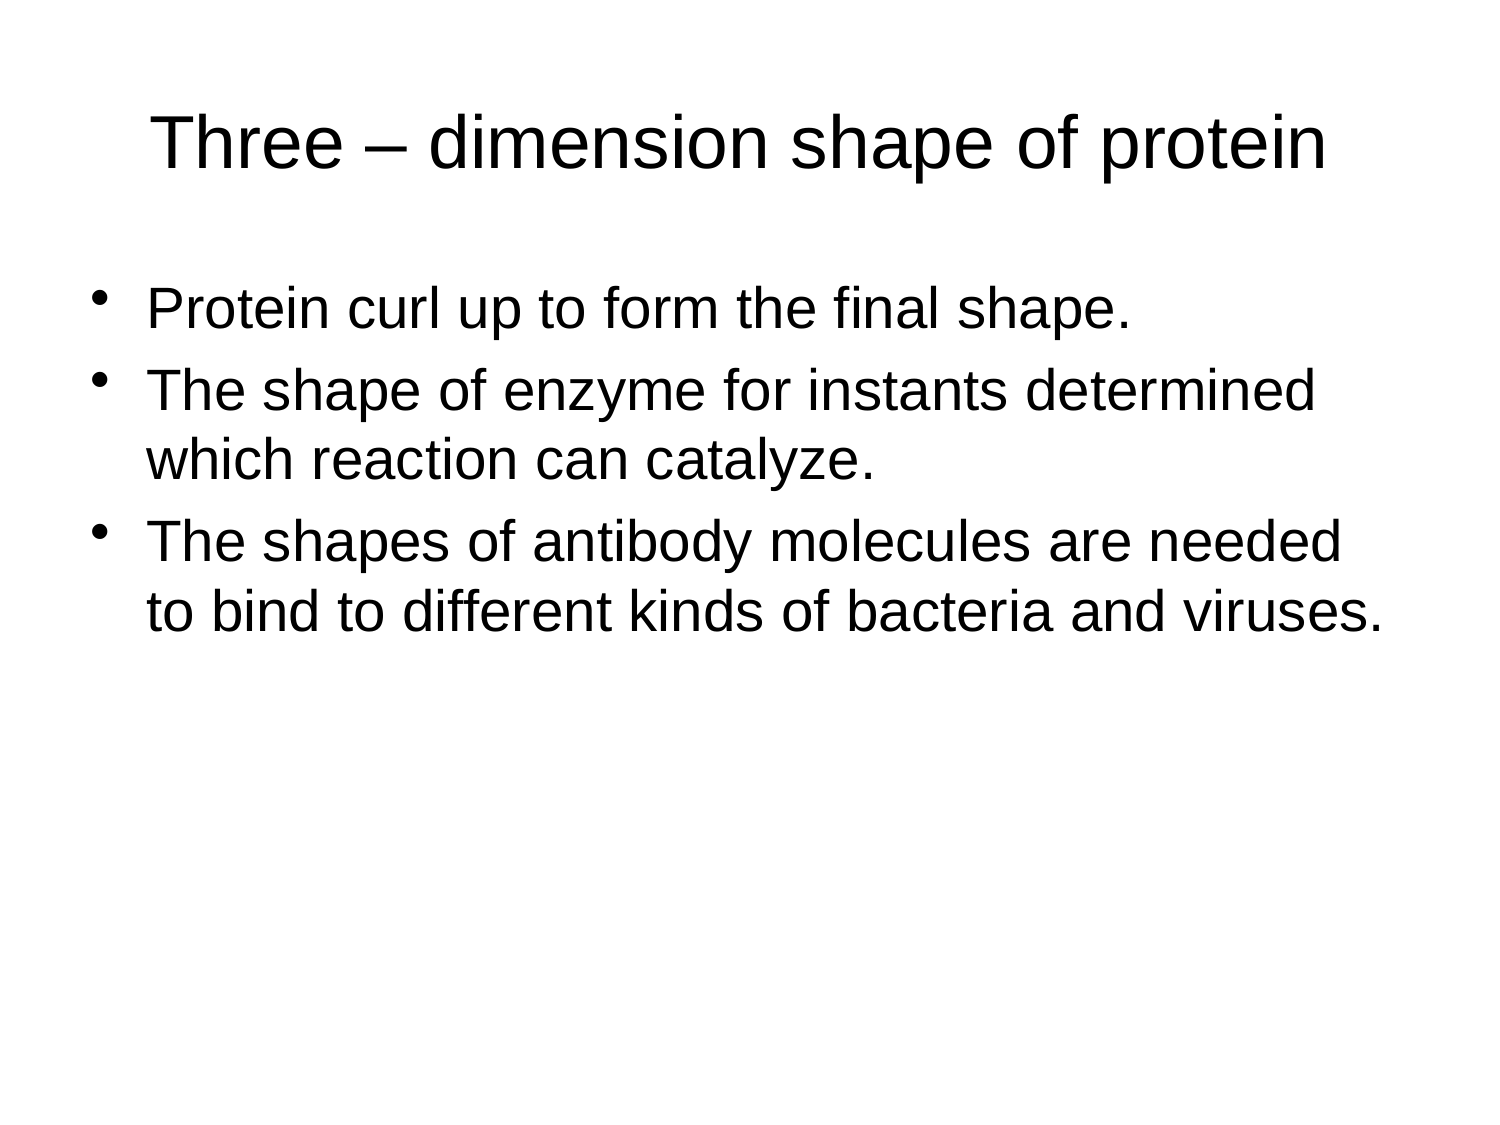

# Three – dimension shape of protein
Protein curl up to form the final shape.
The shape of enzyme for instants determined which reaction can catalyze.
The shapes of antibody molecules are needed to bind to different kinds of bacteria and viruses.